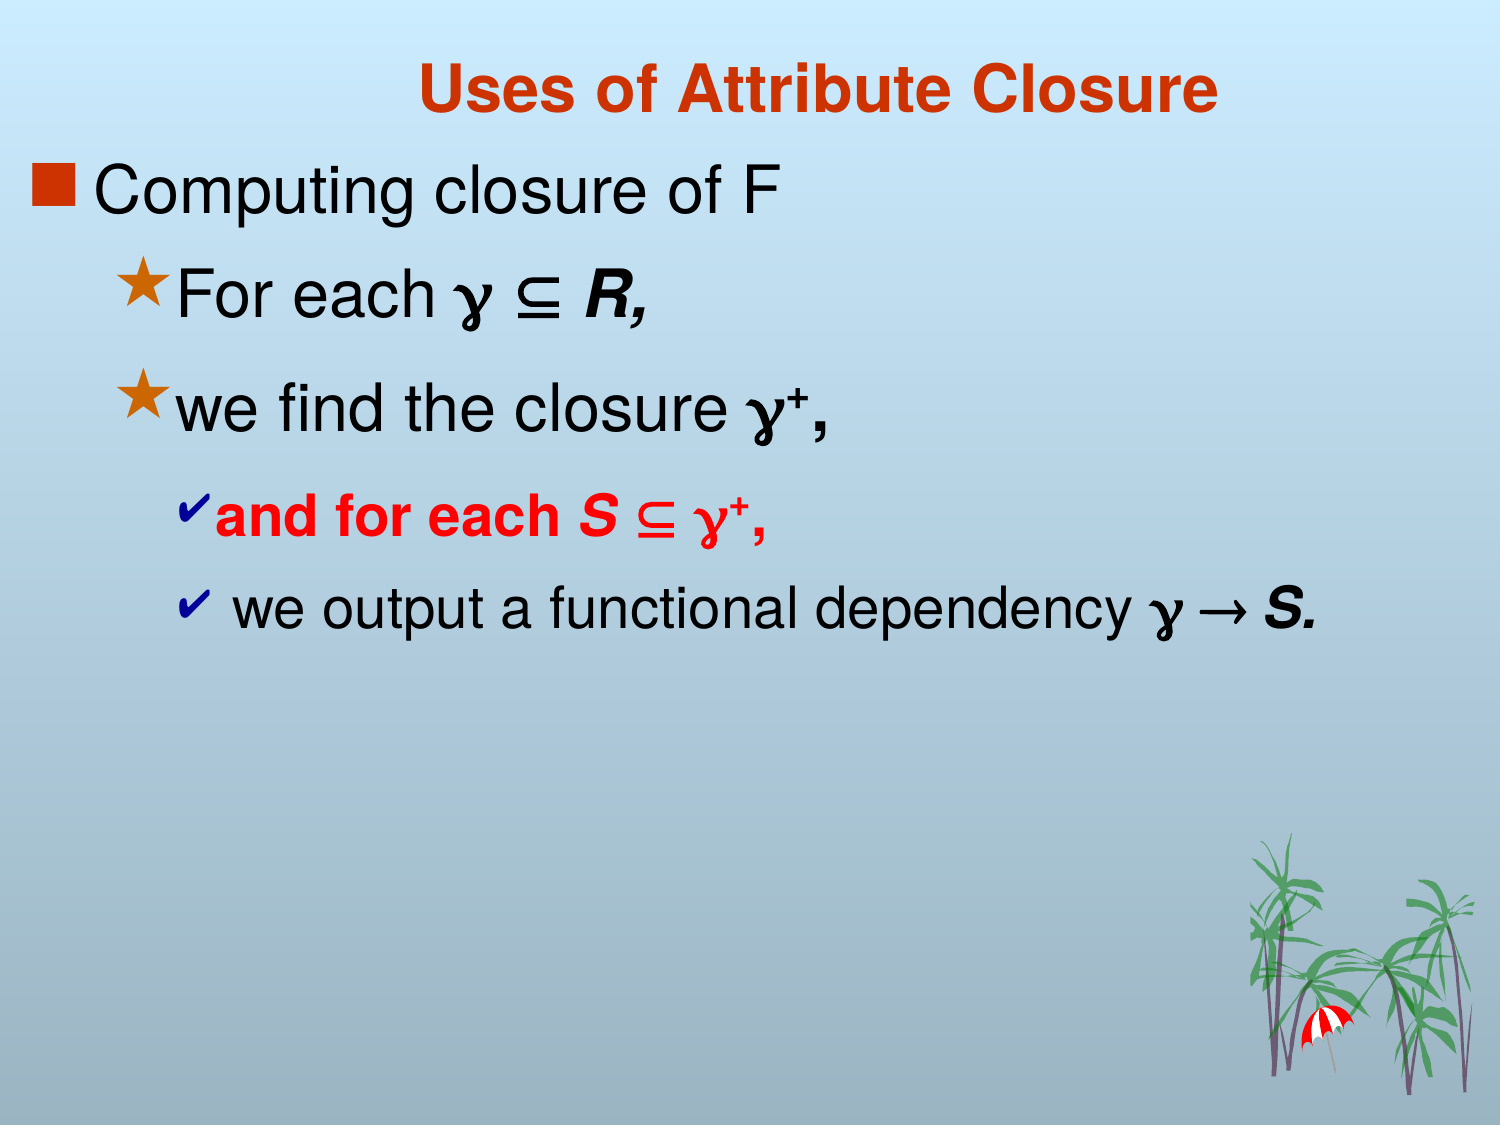

# Uses of Attribute Closure
Computing closure of F
For each γ ⊆ R,
we find the closure γ+,
and for each S ⊆ γ+,
 we output a functional dependency γ → S.